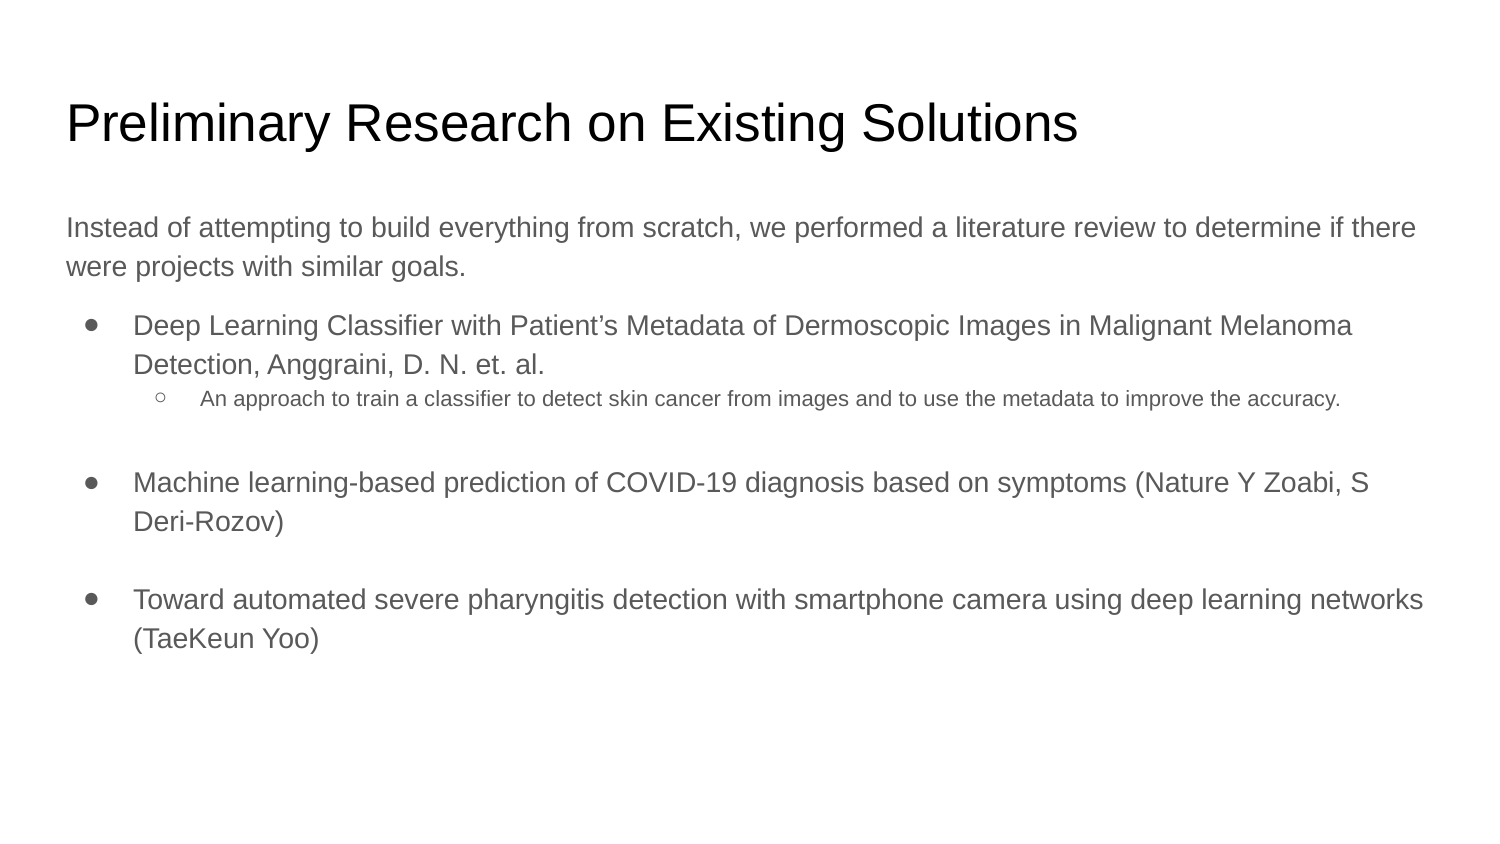

# Preliminary Research on Existing Solutions
Instead of attempting to build everything from scratch, we performed a literature review to determine if there were projects with similar goals.
Deep Learning Classifier with Patient’s Metadata of Dermoscopic Images in Malignant Melanoma Detection, Anggraini, D. N. et. al.
An approach to train a classifier to detect skin cancer from images and to use the metadata to improve the accuracy.

Machine learning-based prediction of COVID-19 diagnosis based on symptoms (Nature Y Zoabi, S Deri-Rozov)

Toward automated severe pharyngitis detection with smartphone camera using deep learning networks (TaeKeun Yoo)